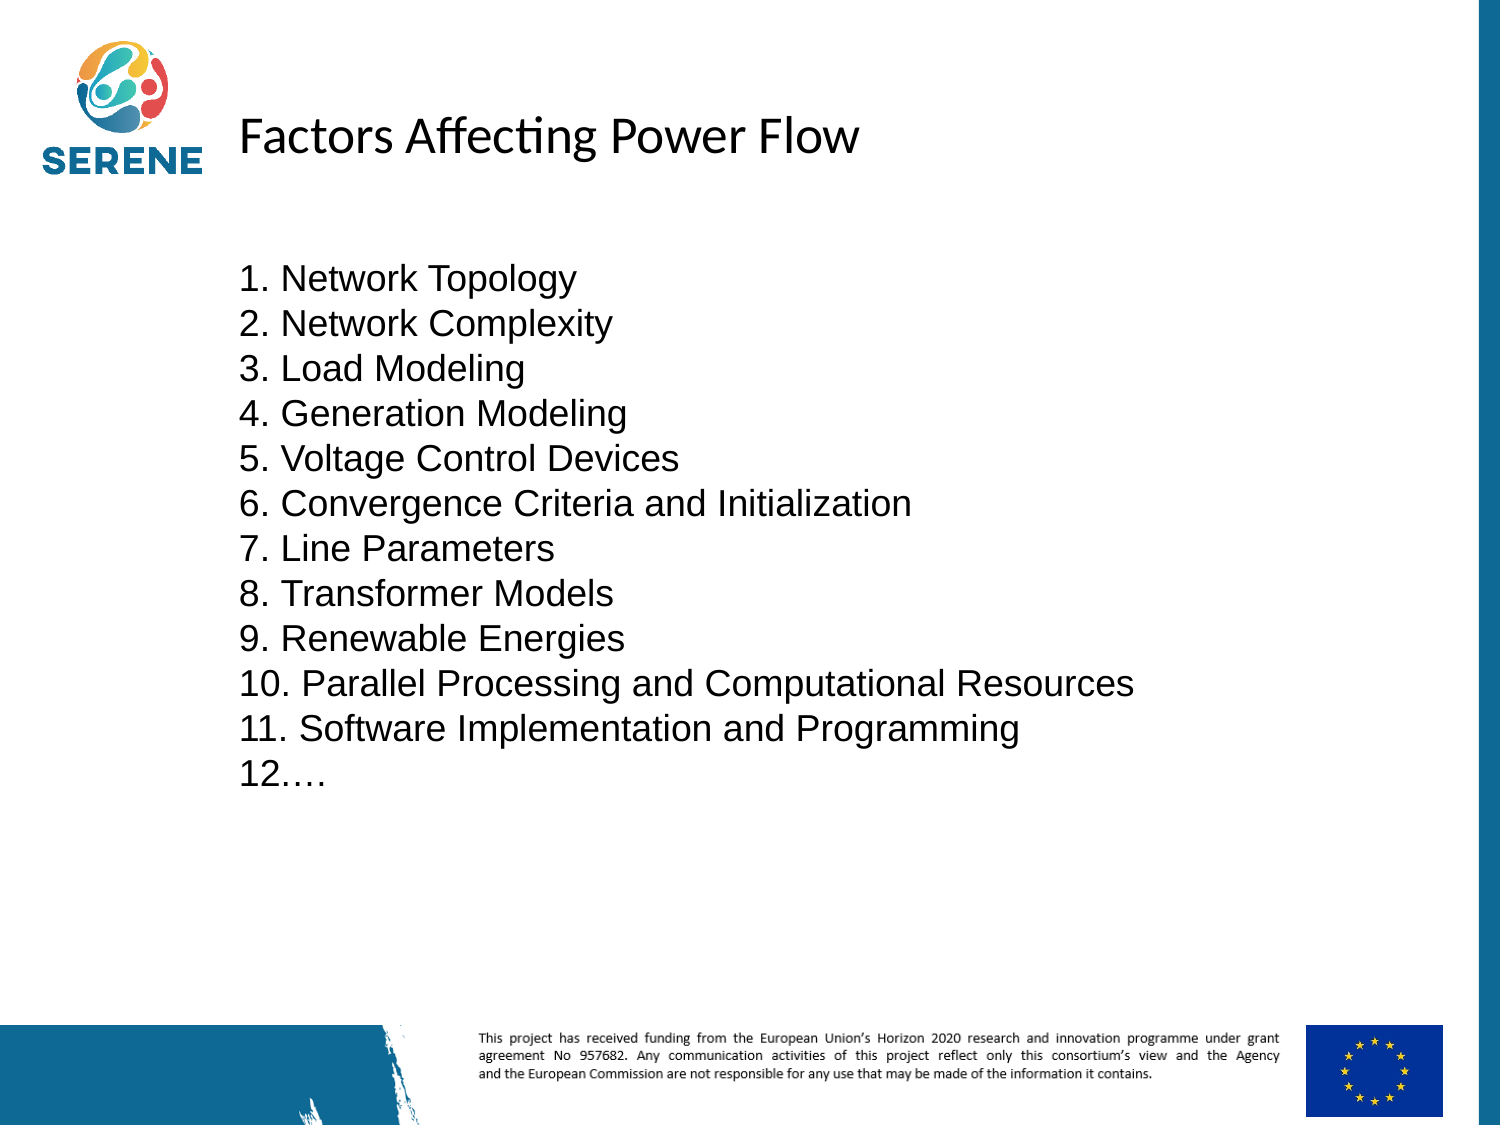

# Factors Affecting Power Flow
 Network Topology
 Network Complexity
 Load Modeling
 Generation Modeling
 Voltage Control Devices
 Convergence Criteria and Initialization
 Line Parameters
 Transformer Models
 Renewable Energies
 Parallel Processing and Computational Resources
 Software Implementation and Programming
…